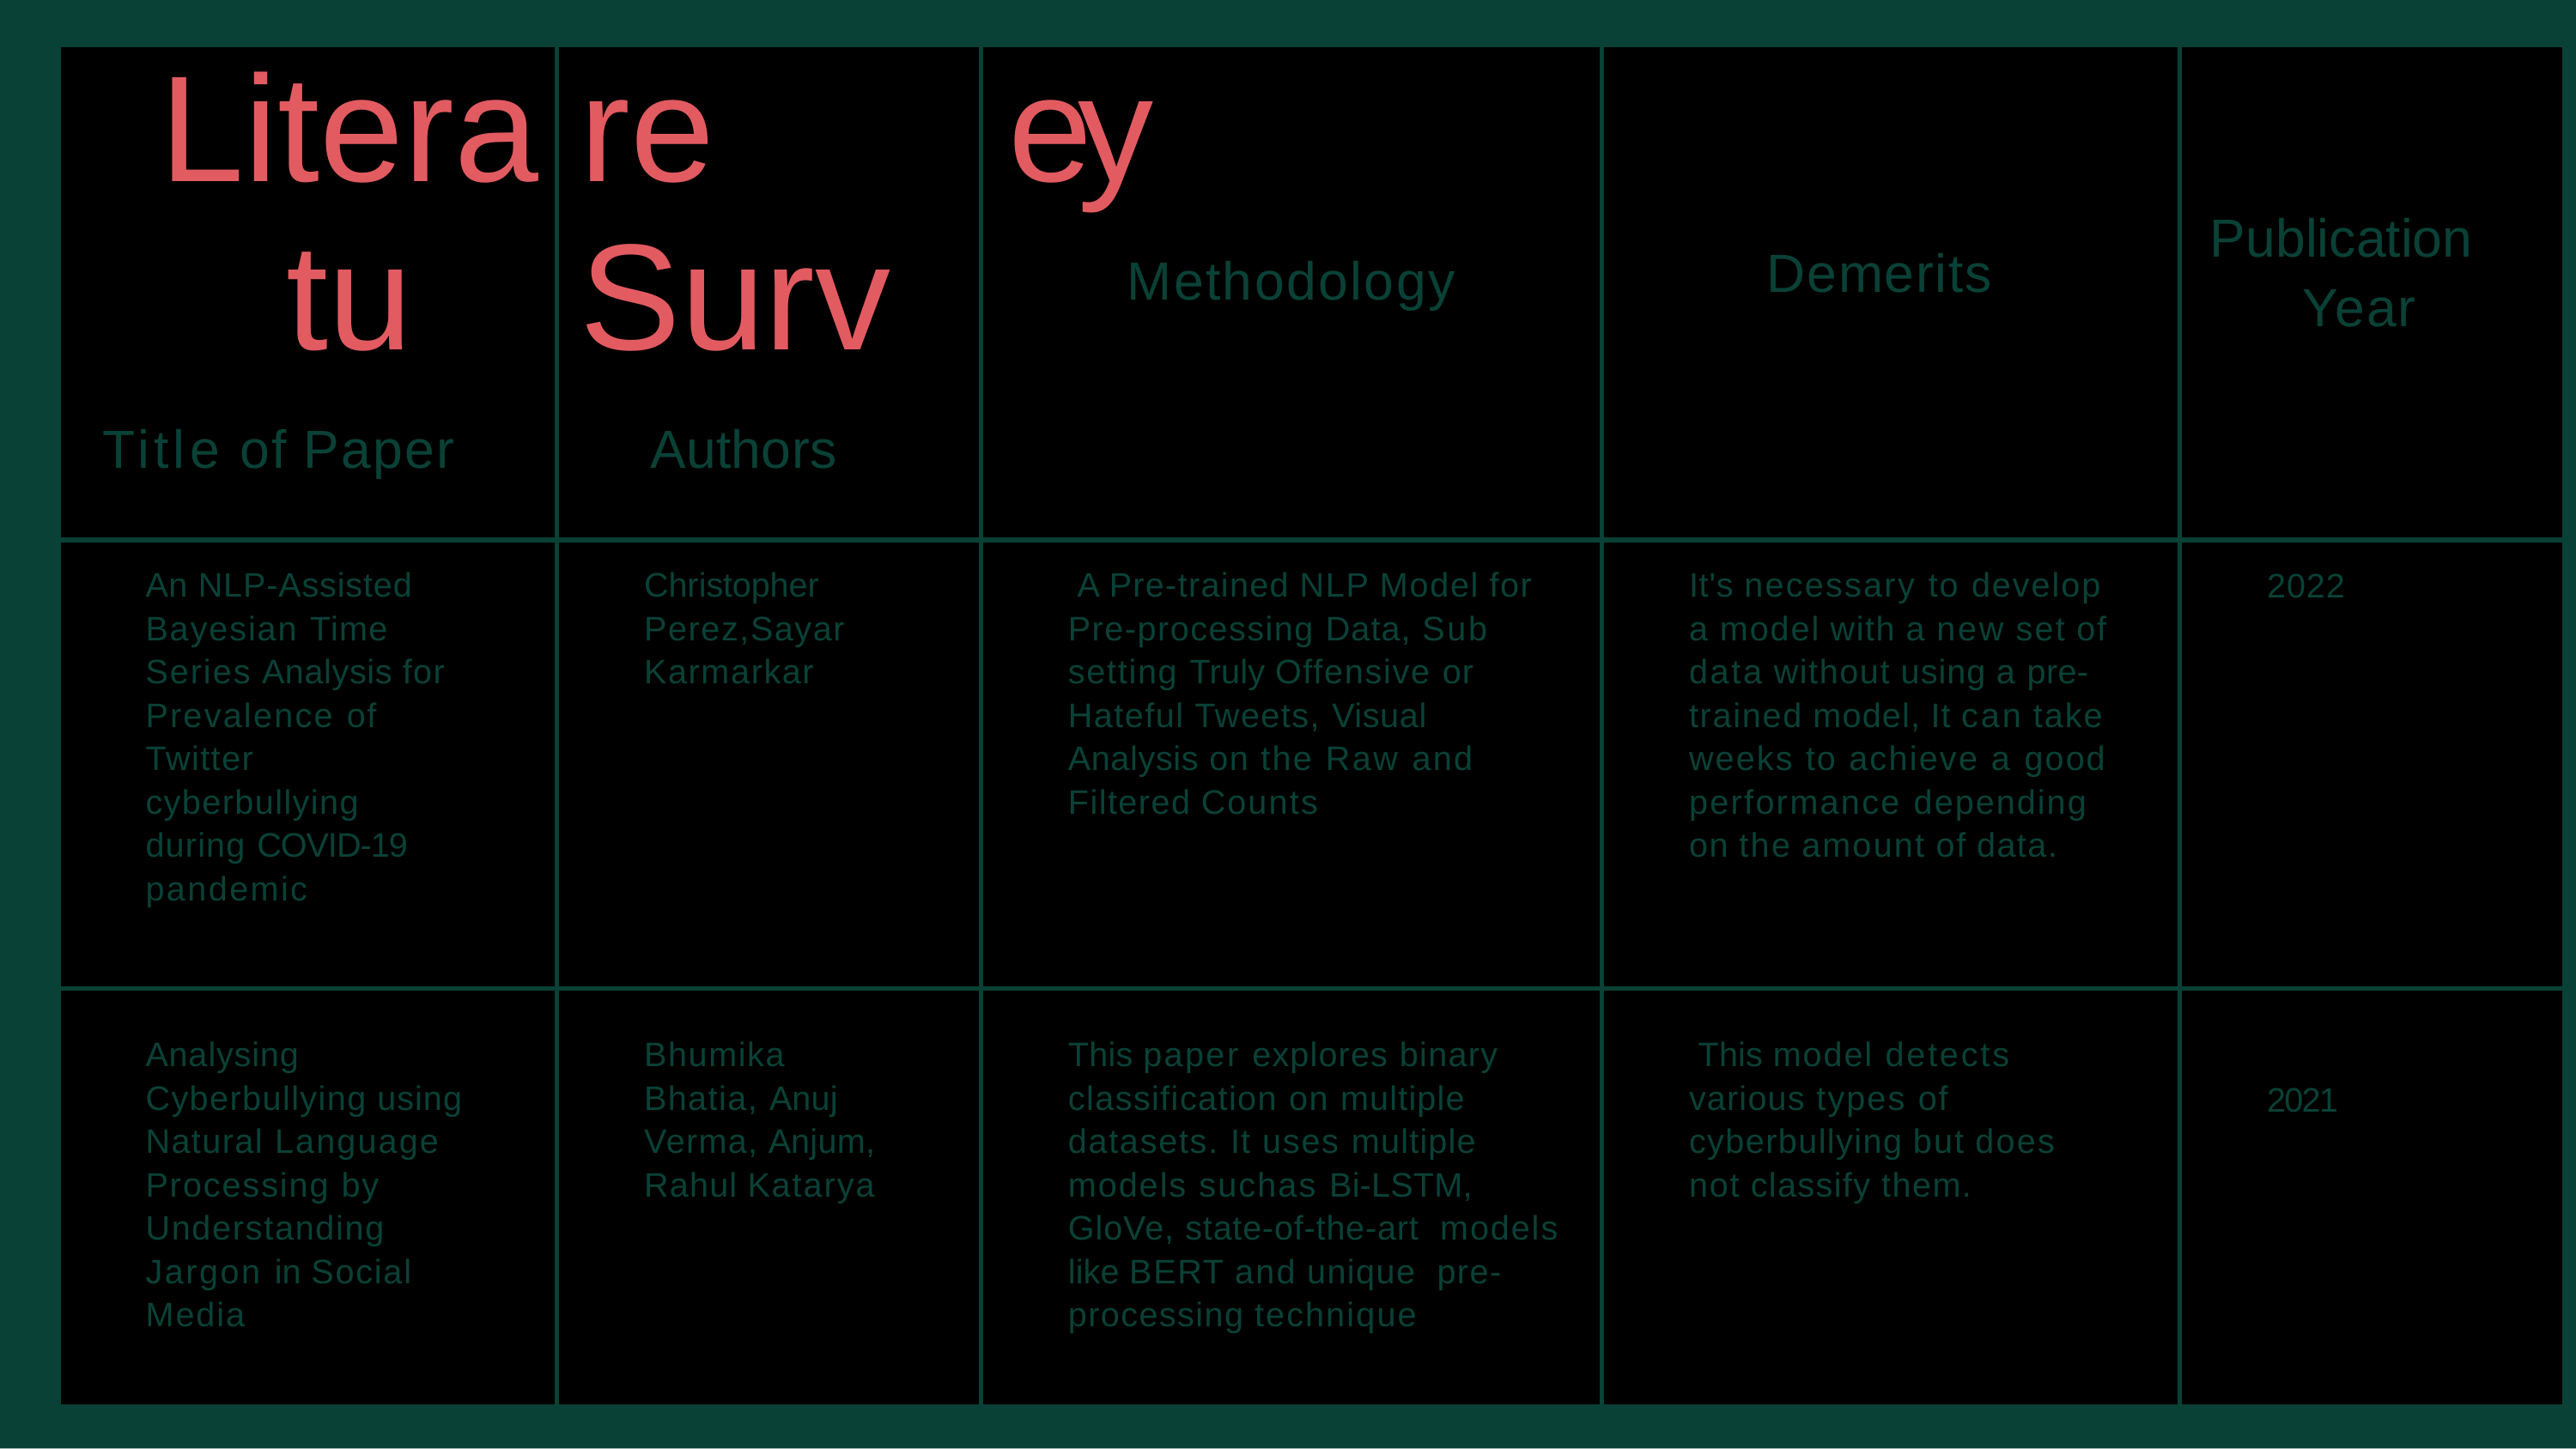

| Literatu Title of Paper | re Surv Authors | ey Methodology | Demerits | Publication Year |
| --- | --- | --- | --- | --- |
| An NLP-Assisted Bayesian Time Series Analysis for Prevalence of Twitter cyberbullying during COVID-19 pandemic | Christopher Perez,Sayar Karmarkar | A Pre-trained NLP Model for Pre-processing Data, Sub setting Truly Offensive or Hateful Tweets, Visual Analysis on the Raw and Filtered Counts | It's necessary to develop a model with a new set of data without using a pre- trained model, It can take weeks to achieve a good performance depending on the amount of data. | 2022 |
| Analysing Cyberbullying using Natural Language Processing by Understanding Jargon in Social Media | Bhumika Bhatia, Anuj Verma, Anjum, Rahul Katarya | This paper explores binary classification on multiple datasets. It uses multiple models suchas Bi-LSTM, GloVe, state-of-the-art models like BERT and unique pre-processing technique | This model detects various types of cyberbullying but does not classify them. | 2021 |